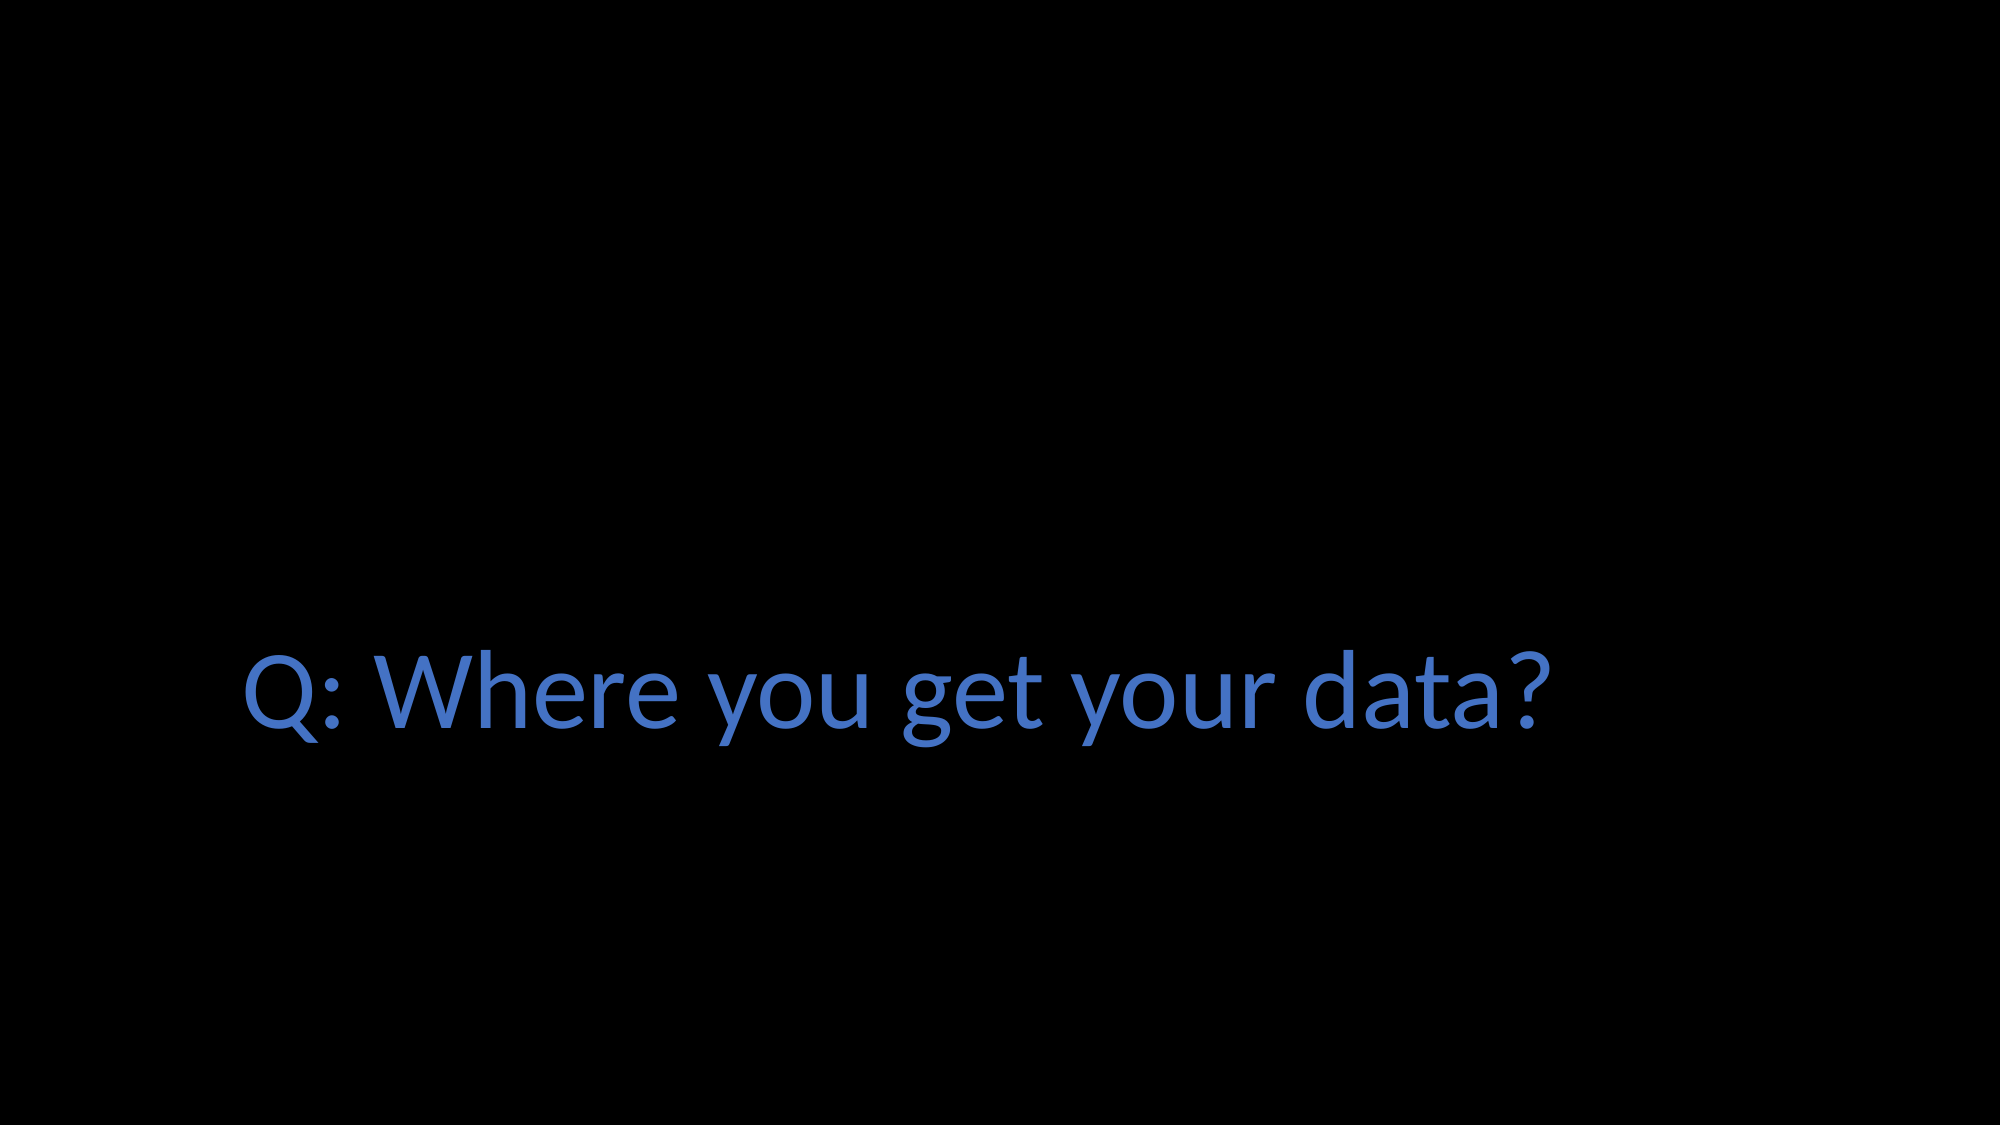

# Q: Where you get your data?